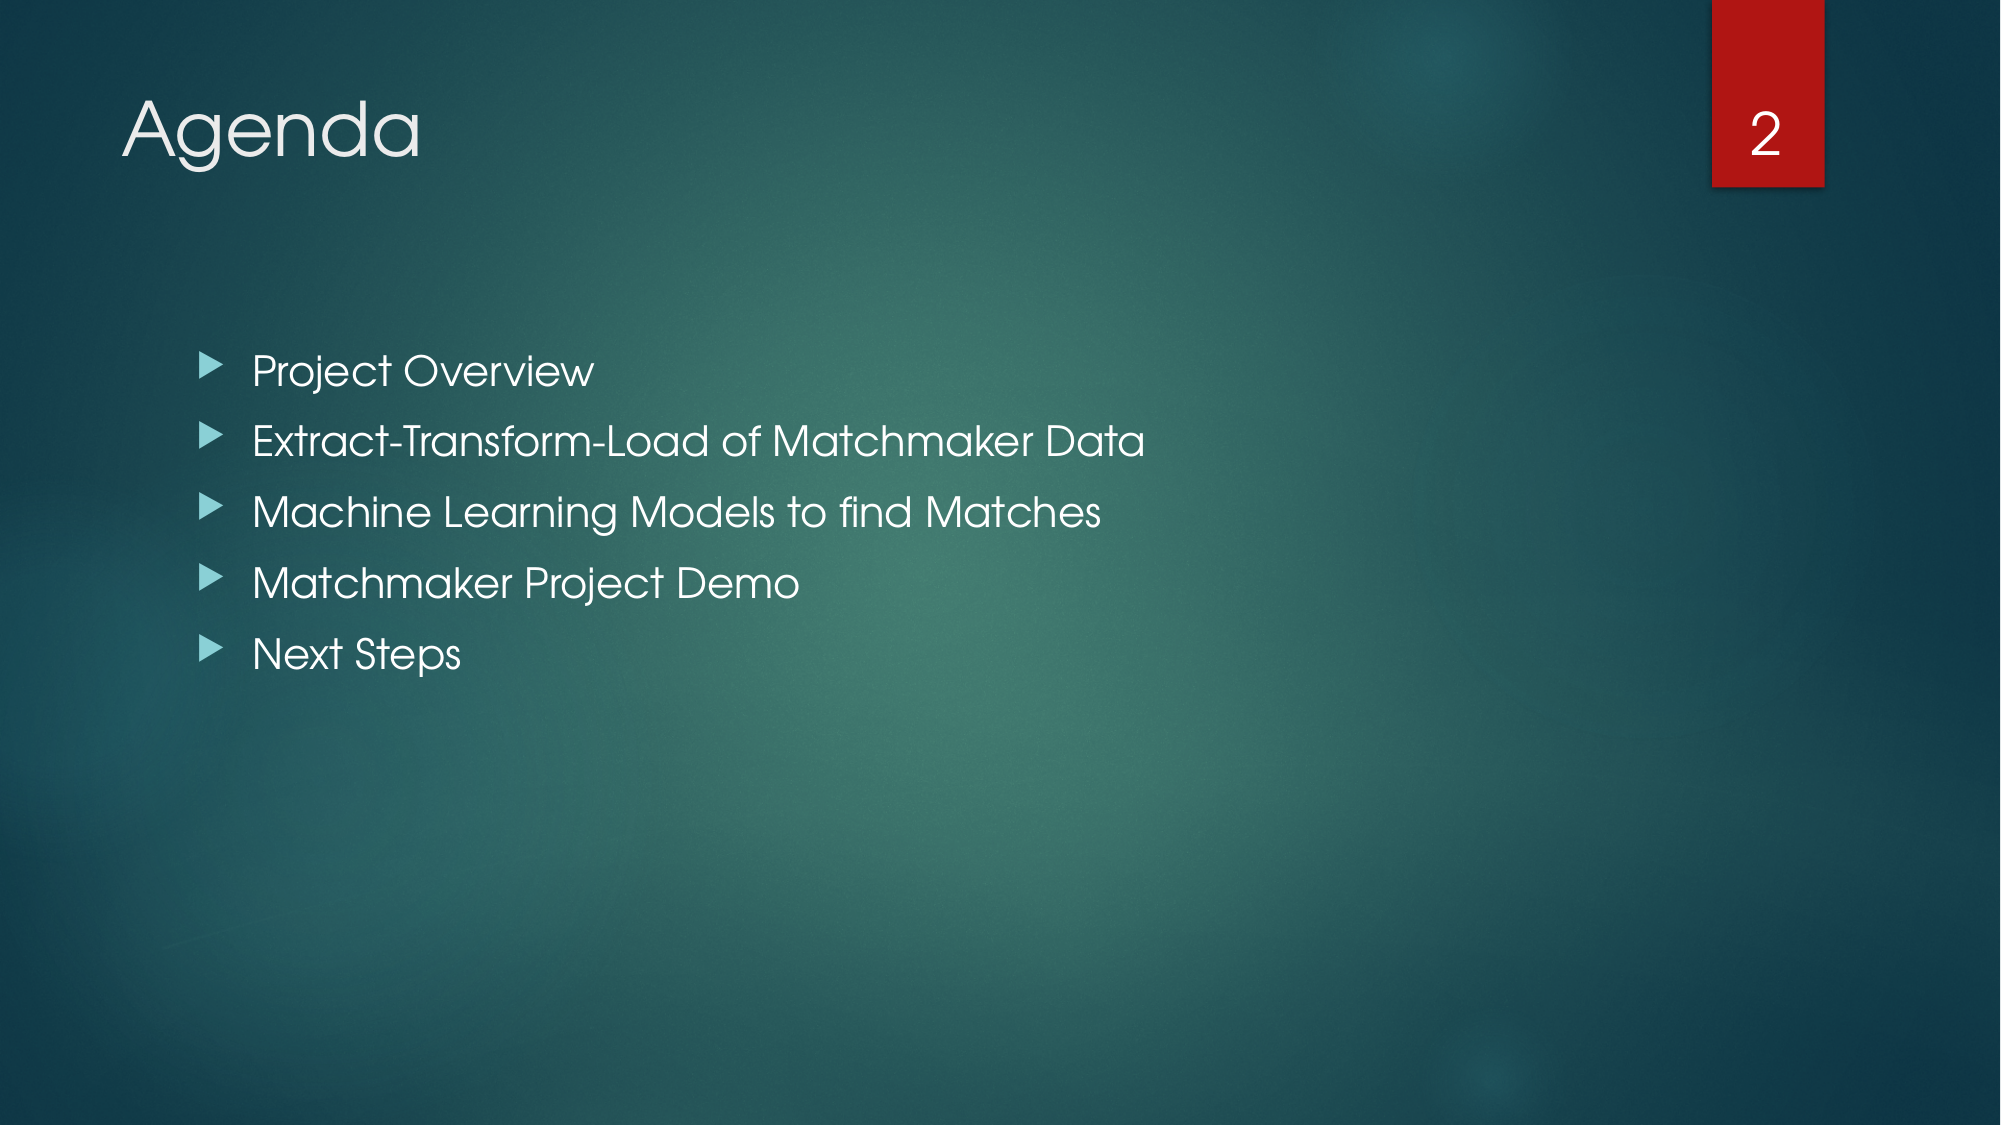

2
# Agenda
Project Overview
Extract-Transform-Load of Matchmaker Data
Machine Learning Models to find Matches
Matchmaker Project Demo
Next Steps